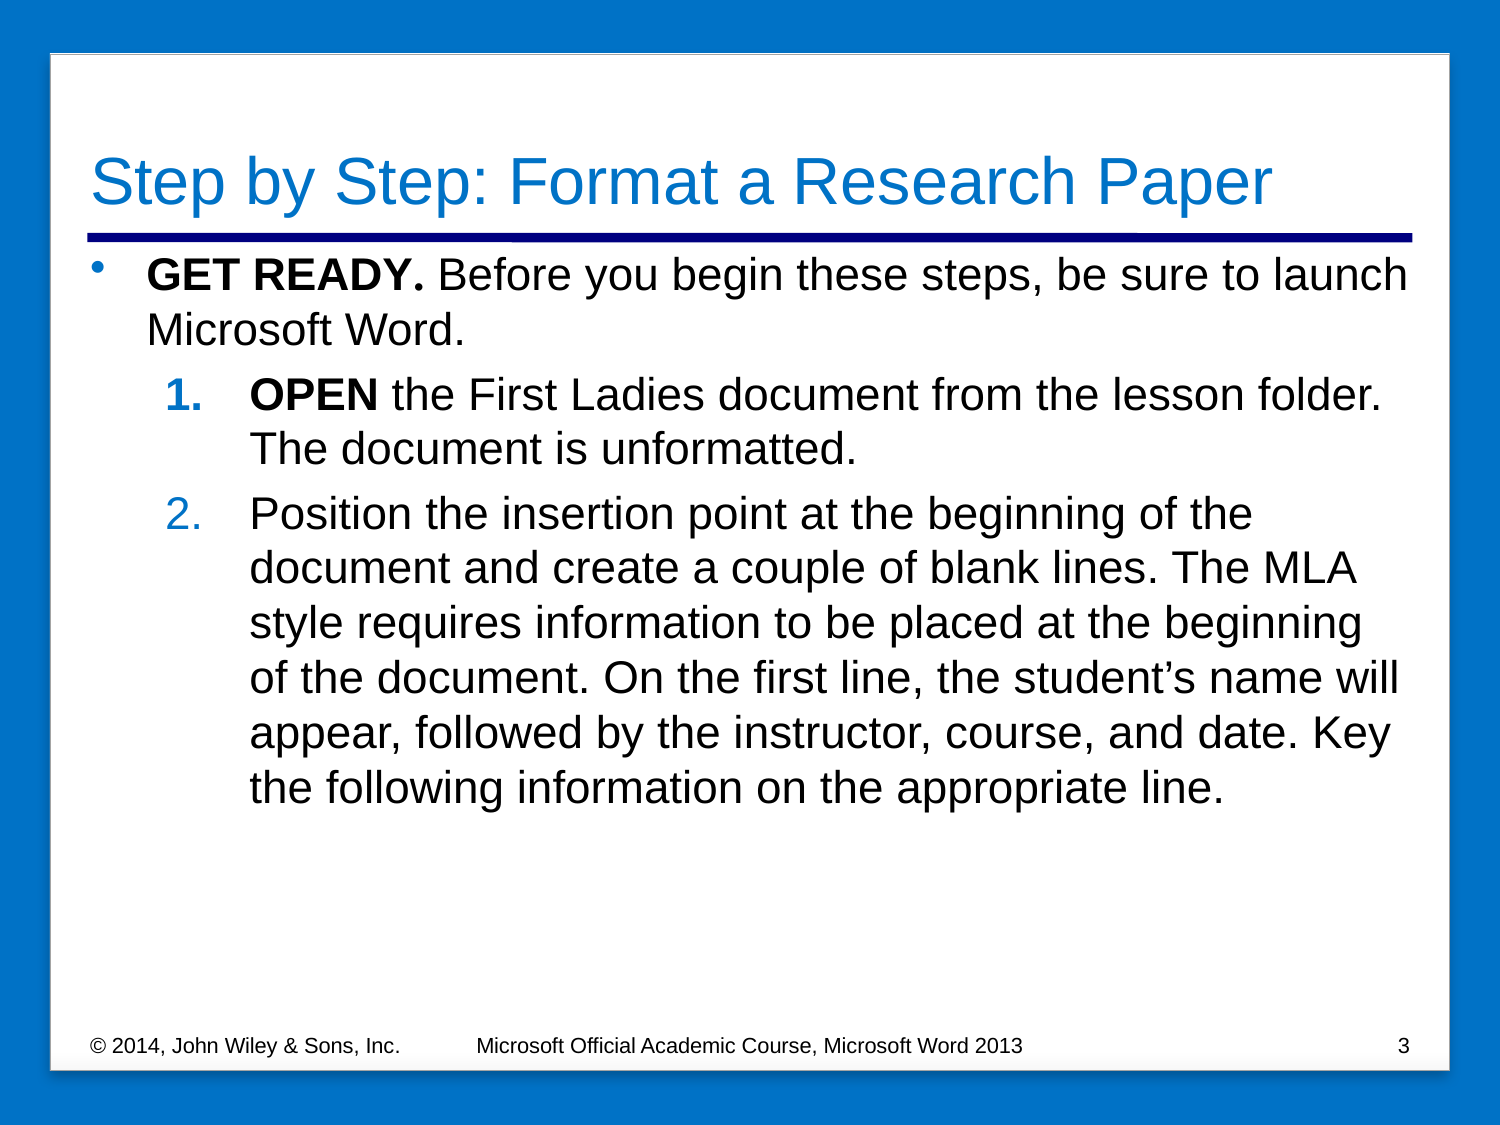

# Step by Step: Format a Research Paper
GET READY. Before you begin these steps, be sure to launch Microsoft Word.
OPEN the First Ladies document from the lesson folder. The document is unformatted.
Position the insertion point at the beginning of the document and create a couple of blank lines. The MLA style requires information to be placed at the beginning of the document. On the first line, the student’s name will appear, followed by the instructor, course, and date. Key the following information on the appropriate line.
© 2014, John Wiley & Sons, Inc.
Microsoft Official Academic Course, Microsoft Word 2013
3